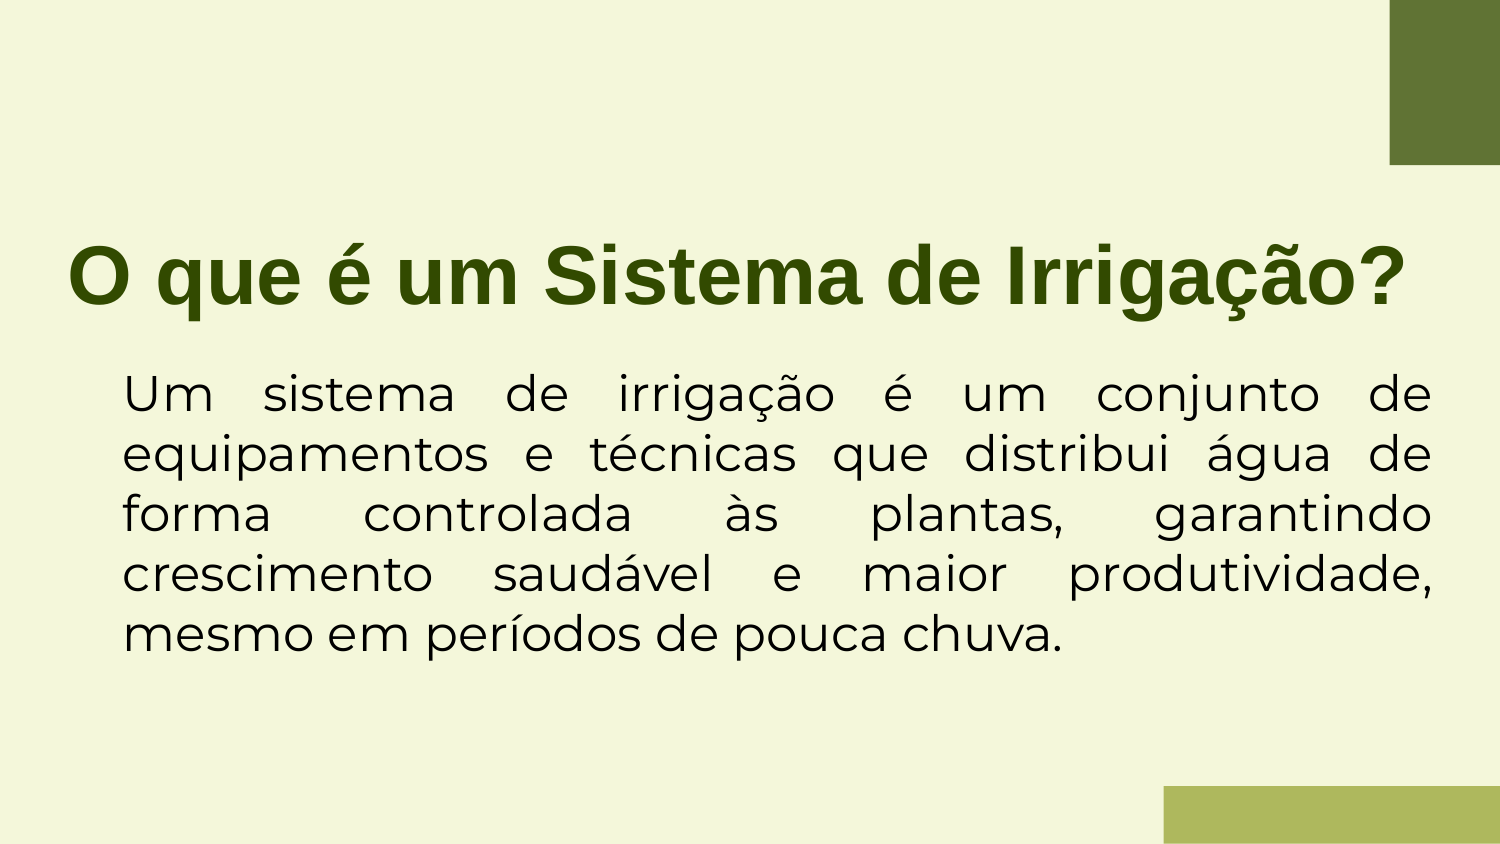

# O que é um Sistema de Irrigação?
	Um sistema de irrigação é um conjunto de equipamentos e técnicas que distribui água de forma controlada às plantas, garantindo crescimento saudável e maior produtividade, mesmo em períodos de pouca chuva.